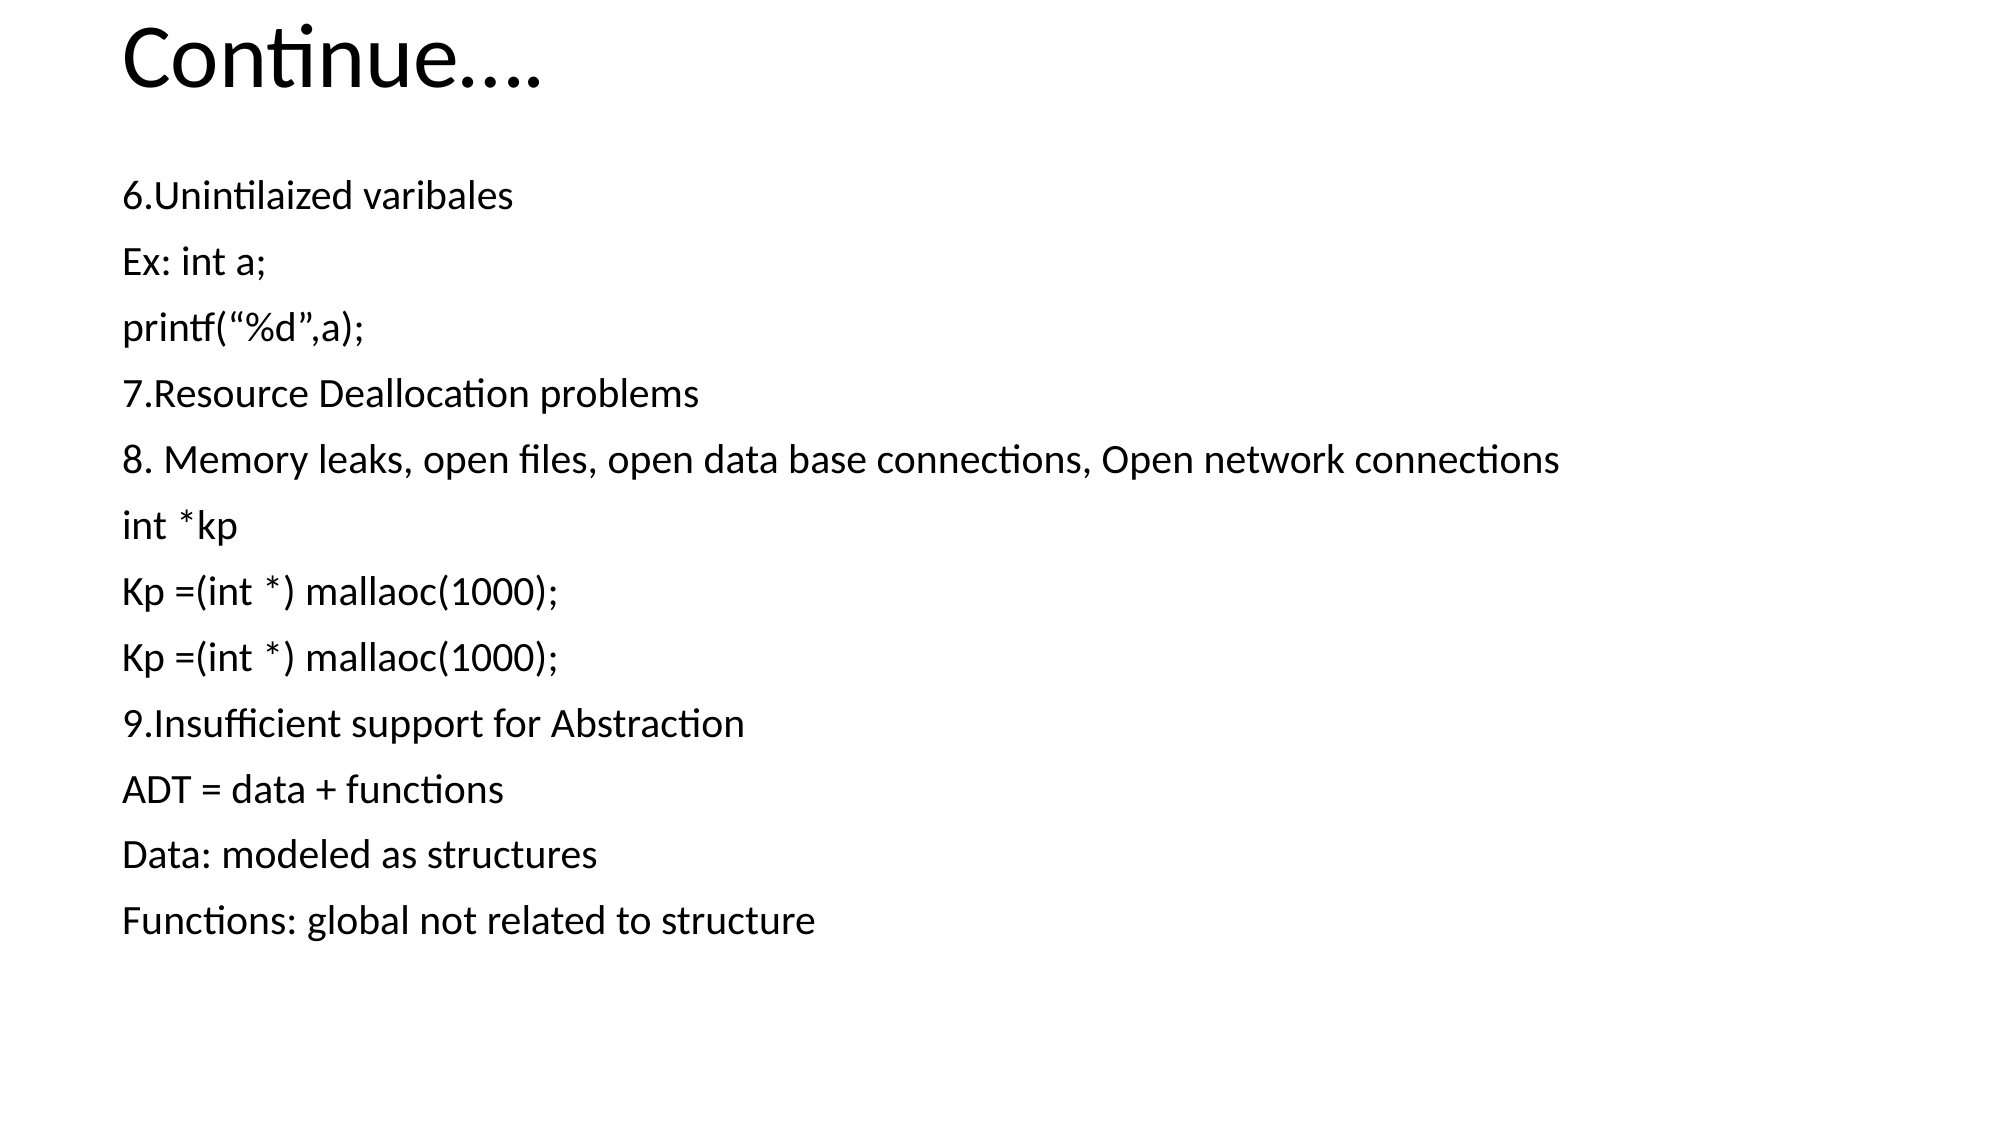

# Continue….
6.Unintilaized varibales
Ex: int a;
printf(“%d”,a);
7.Resource Deallocation problems
8. Memory leaks, open files, open data base connections, Open network connections
int *kp
Kp =(int *) mallaoc(1000);
Kp =(int *) mallaoc(1000);
9.Insufficient support for Abstraction
ADT = data + functions
Data: modeled as structures
Functions: global not related to structure